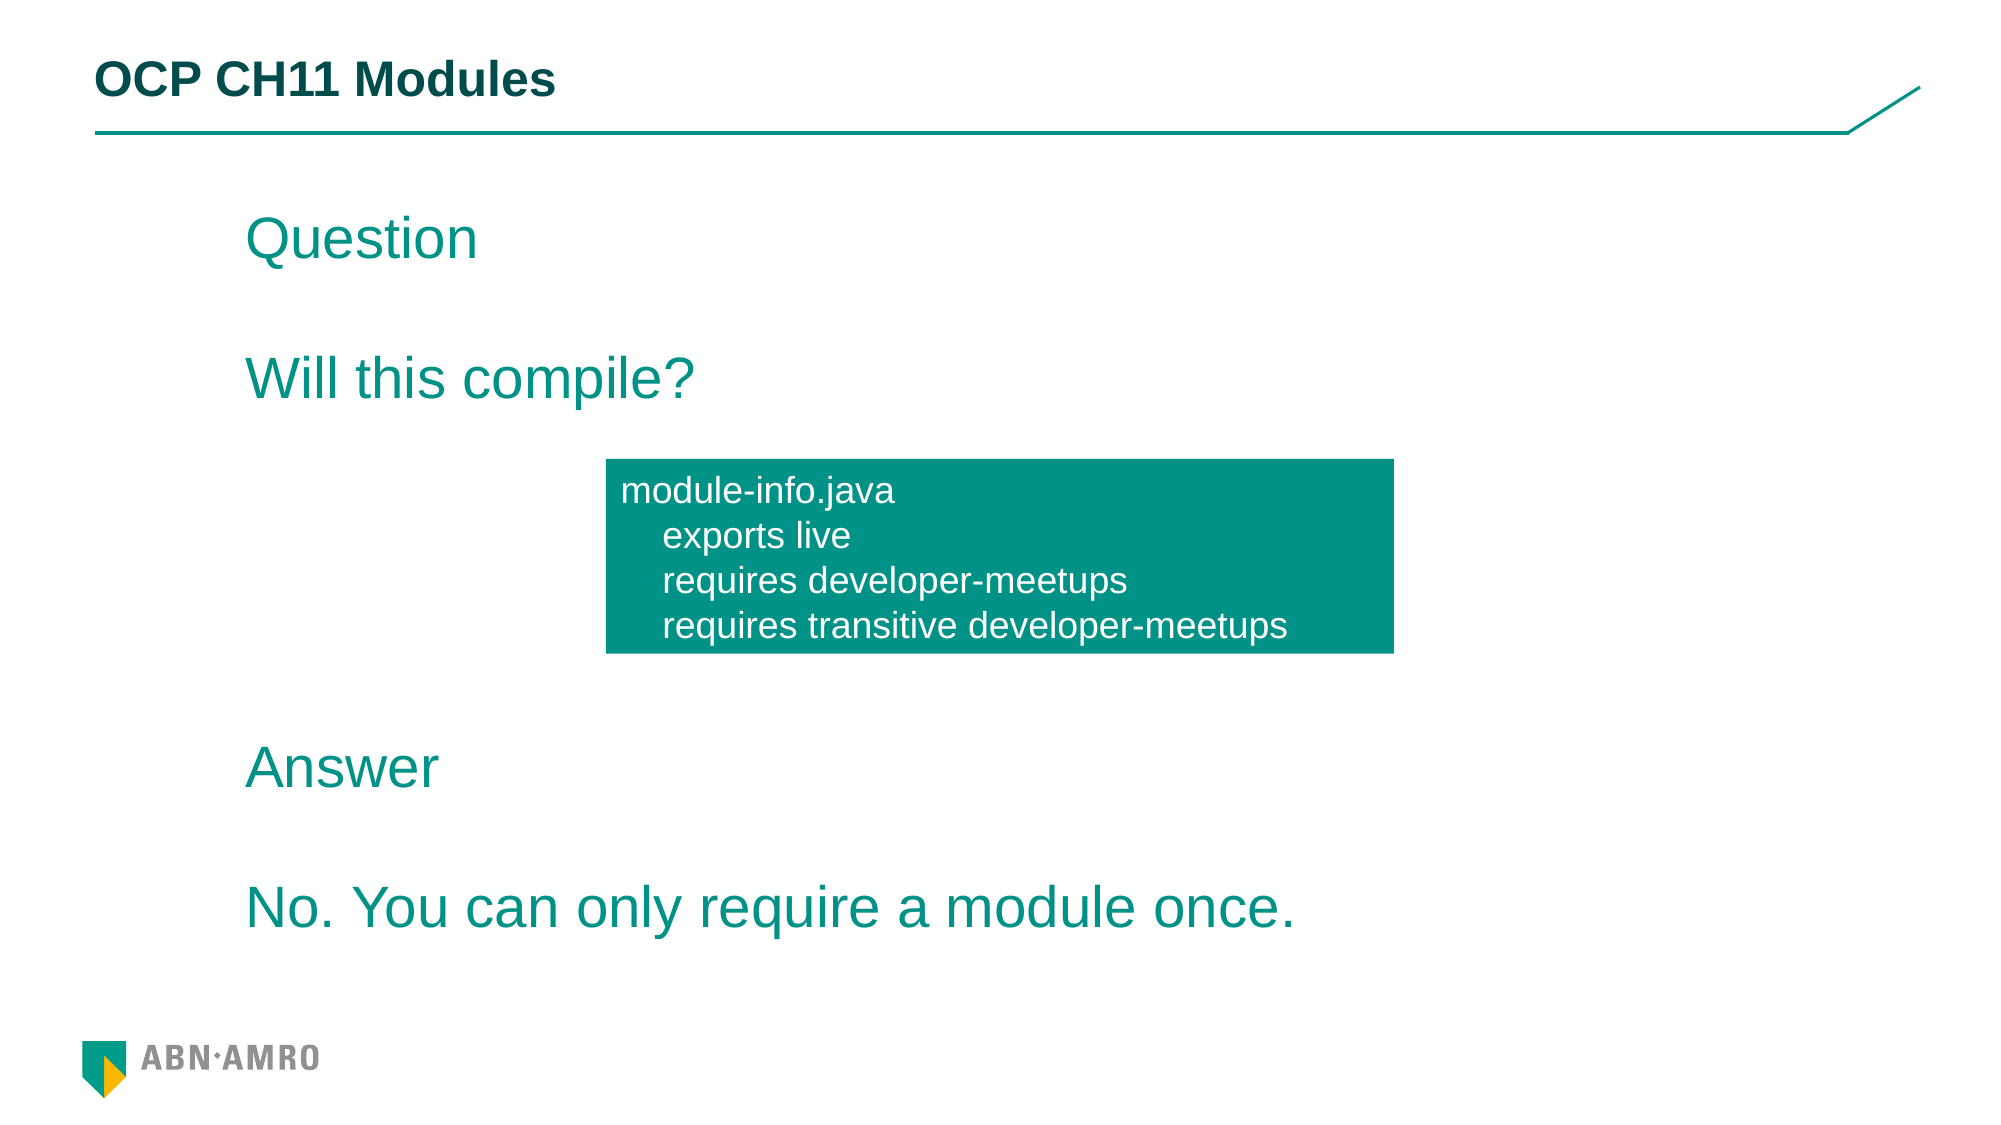

# OCP CH11 Modules
Question

Will this compile?
module-info.java
    exports live
    requires developer-meetups
    requires transitive developer-meetups
Answer

No. You can only require a module once.